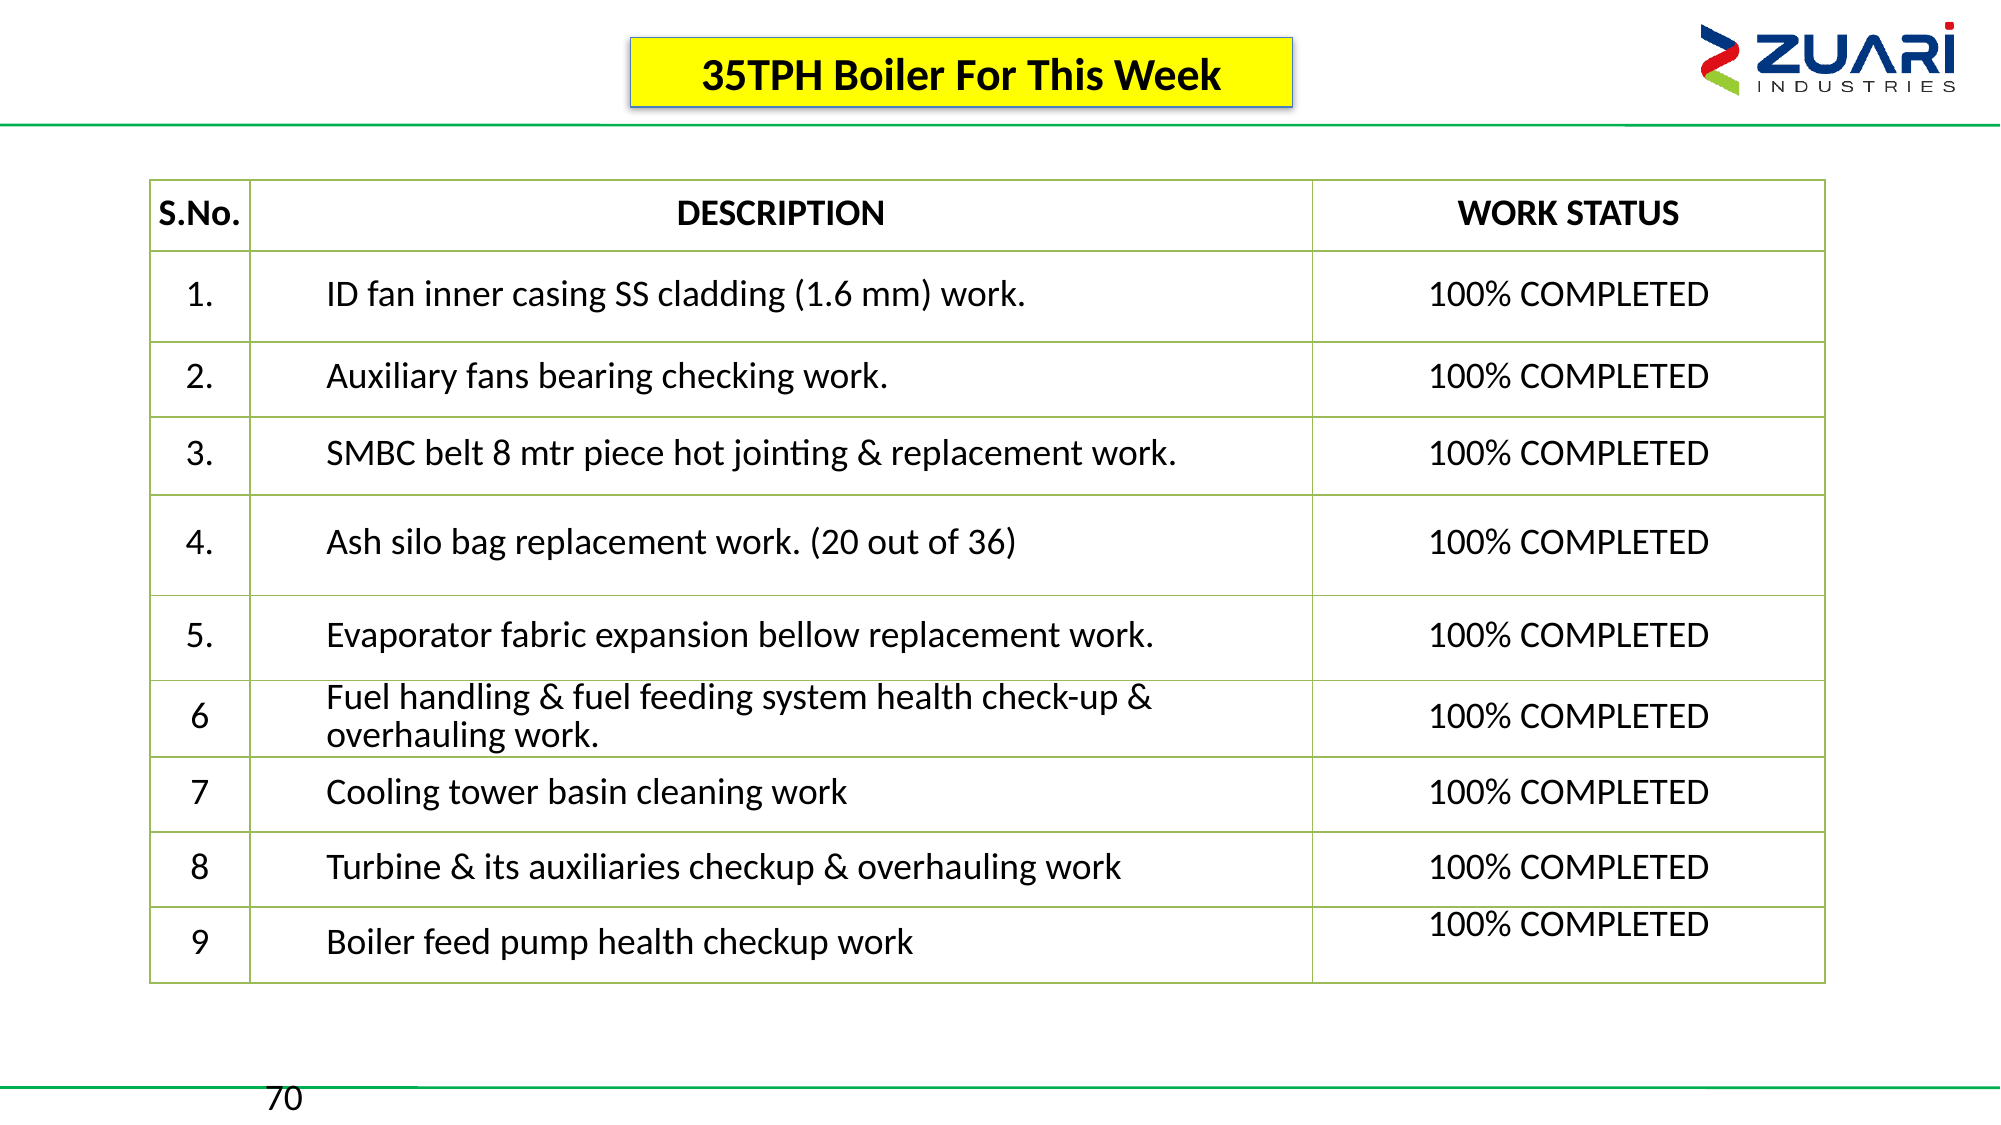

35TPH Boiler For This Week
| S.No. | DESCRIPTION | WORK STATUS |
| --- | --- | --- |
| 1. | ID fan inner casing SS cladding (1.6 mm) work. | 100% COMPLETED |
| 2. | Auxiliary fans bearing checking work. | 100% COMPLETED |
| 3. | SMBC belt 8 mtr piece hot jointing & replacement work. | 100% COMPLETED |
| 4. | Ash silo bag replacement work. (20 out of 36) | 100% COMPLETED |
| 5. | Evaporator fabric expansion bellow replacement work. | 100% COMPLETED |
| 6 | Fuel handling & fuel feeding system health check-up & overhauling work. | 100% COMPLETED |
| 7 | Cooling tower basin cleaning work | 100% COMPLETED |
| 8 | Turbine & its auxiliaries checkup & overhauling work | 100% COMPLETED |
| 9 | Boiler feed pump health checkup work | 100% COMPLETED |
70